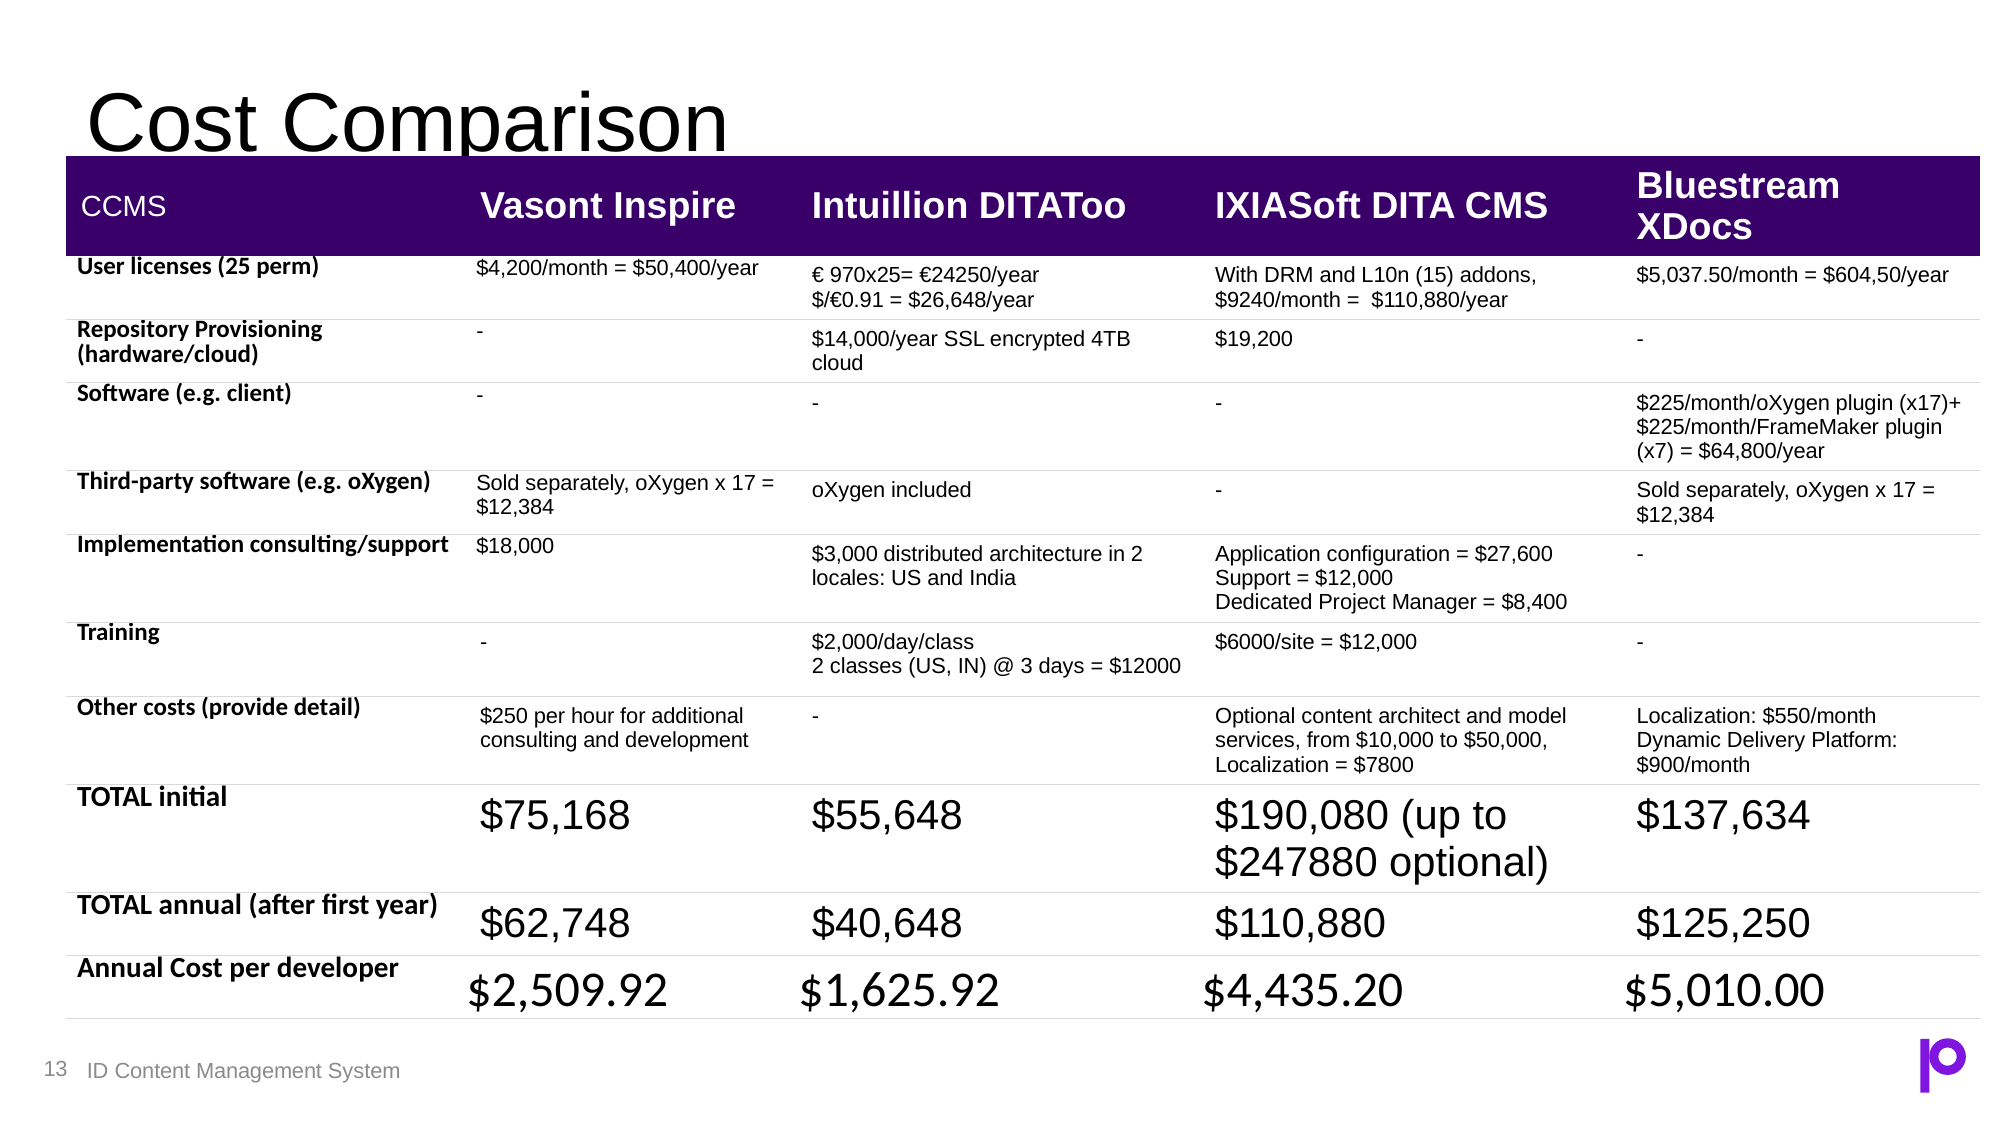

# Cost Comparison
| CCMS | Vasont Inspire | Intuillion DITAToo | IXIASoft DITA CMS | Bluestream XDocs |
| --- | --- | --- | --- | --- |
| User licenses (25 perm) | $4,200/month = $50,400/year | € 970x25= €24250/year $/€0.91 = $26,648/year | With DRM and L10n (15) addons, $9240/month = $110,880/year | $5,037.50/month = $604,50/year |
| Repository Provisioning (hardware/cloud) | - | $14,000/year SSL encrypted 4TB cloud | $19,200 | - |
| Software (e.g. client) | - | - | - | $225/month/oXygen plugin (x17)+ $225/month/FrameMaker plugin (x7) = $64,800/year |
| Third-party software (e.g. oXygen) | Sold separately, oXygen x 17 = $12,384 | oXygen included | - | Sold separately, oXygen x 17 = $12,384 |
| Implementation consulting/support | $18,000 | $3,000 distributed architecture in 2 locales: US and India | Application configuration = $27,600 Support = $12,000 Dedicated Project Manager = $8,400 | - |
| Training | - | $2,000/day/class 2 classes (US, IN) @ 3 days = $12000 | $6000/site = $12,000 | - |
| Other costs (provide detail) | $250 per hour for additional consulting and development | - | Optional content architect and model services, from $10,000 to $50,000, Localization = $7800 | Localization: $550/month Dynamic Delivery Platform: $900/month |
| TOTAL initial | $75,168 | $55,648 | $190,080 (up to $247880 optional) | $137,634 |
| TOTAL annual (after first year) | $62,748 | $40,648 | $110,880 | $125,250 |
| Annual Cost per developer | $2,509.92 | $1,625.92 | $4,435.20 | $5,010.00 |
ID Content Management System
13